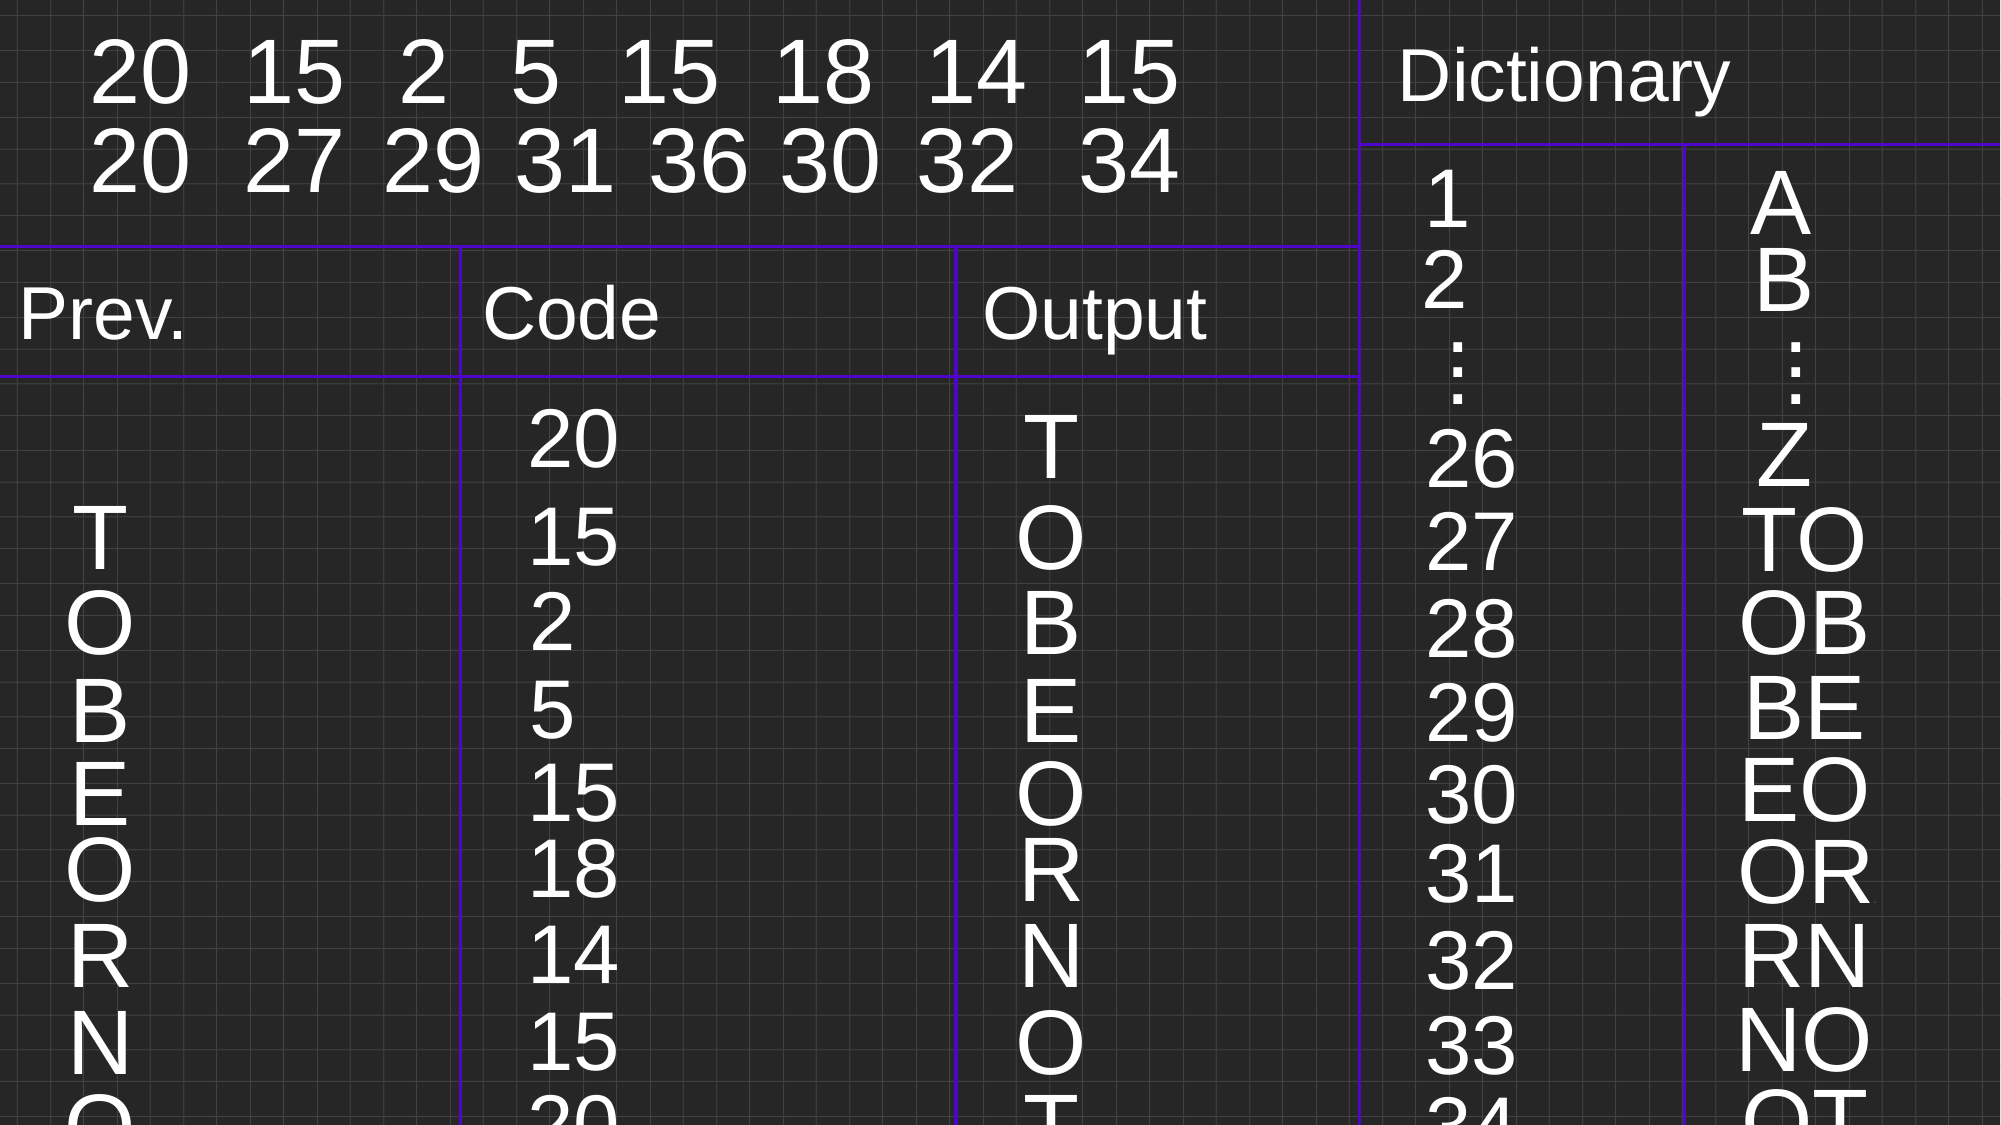

20
15
2
5
15
18
14
15
Dictionary
20
27
29
31
36
30
32
34
A
1
B
2
.
.
.
.
.
.
Prev.
Code
Output
20
T
Z
26
T
O
TO
15
27
OB
O
B
2
28
BE
B
E
5
29
EO
E
O
15
30
O
R
OR1
18
31
RN
R
N
14
32
NO
N
O
15
33
OT
O
T
20
34
TT
T
TO
27
35
TOB
TO
BE
29
36
BEO
BE
OR
31
37
ORT
OR
TOB
36
38
TOBE
TOB
EO
30
39
EOR
EO
RN
32
40
RNO
RN
OT
34
41